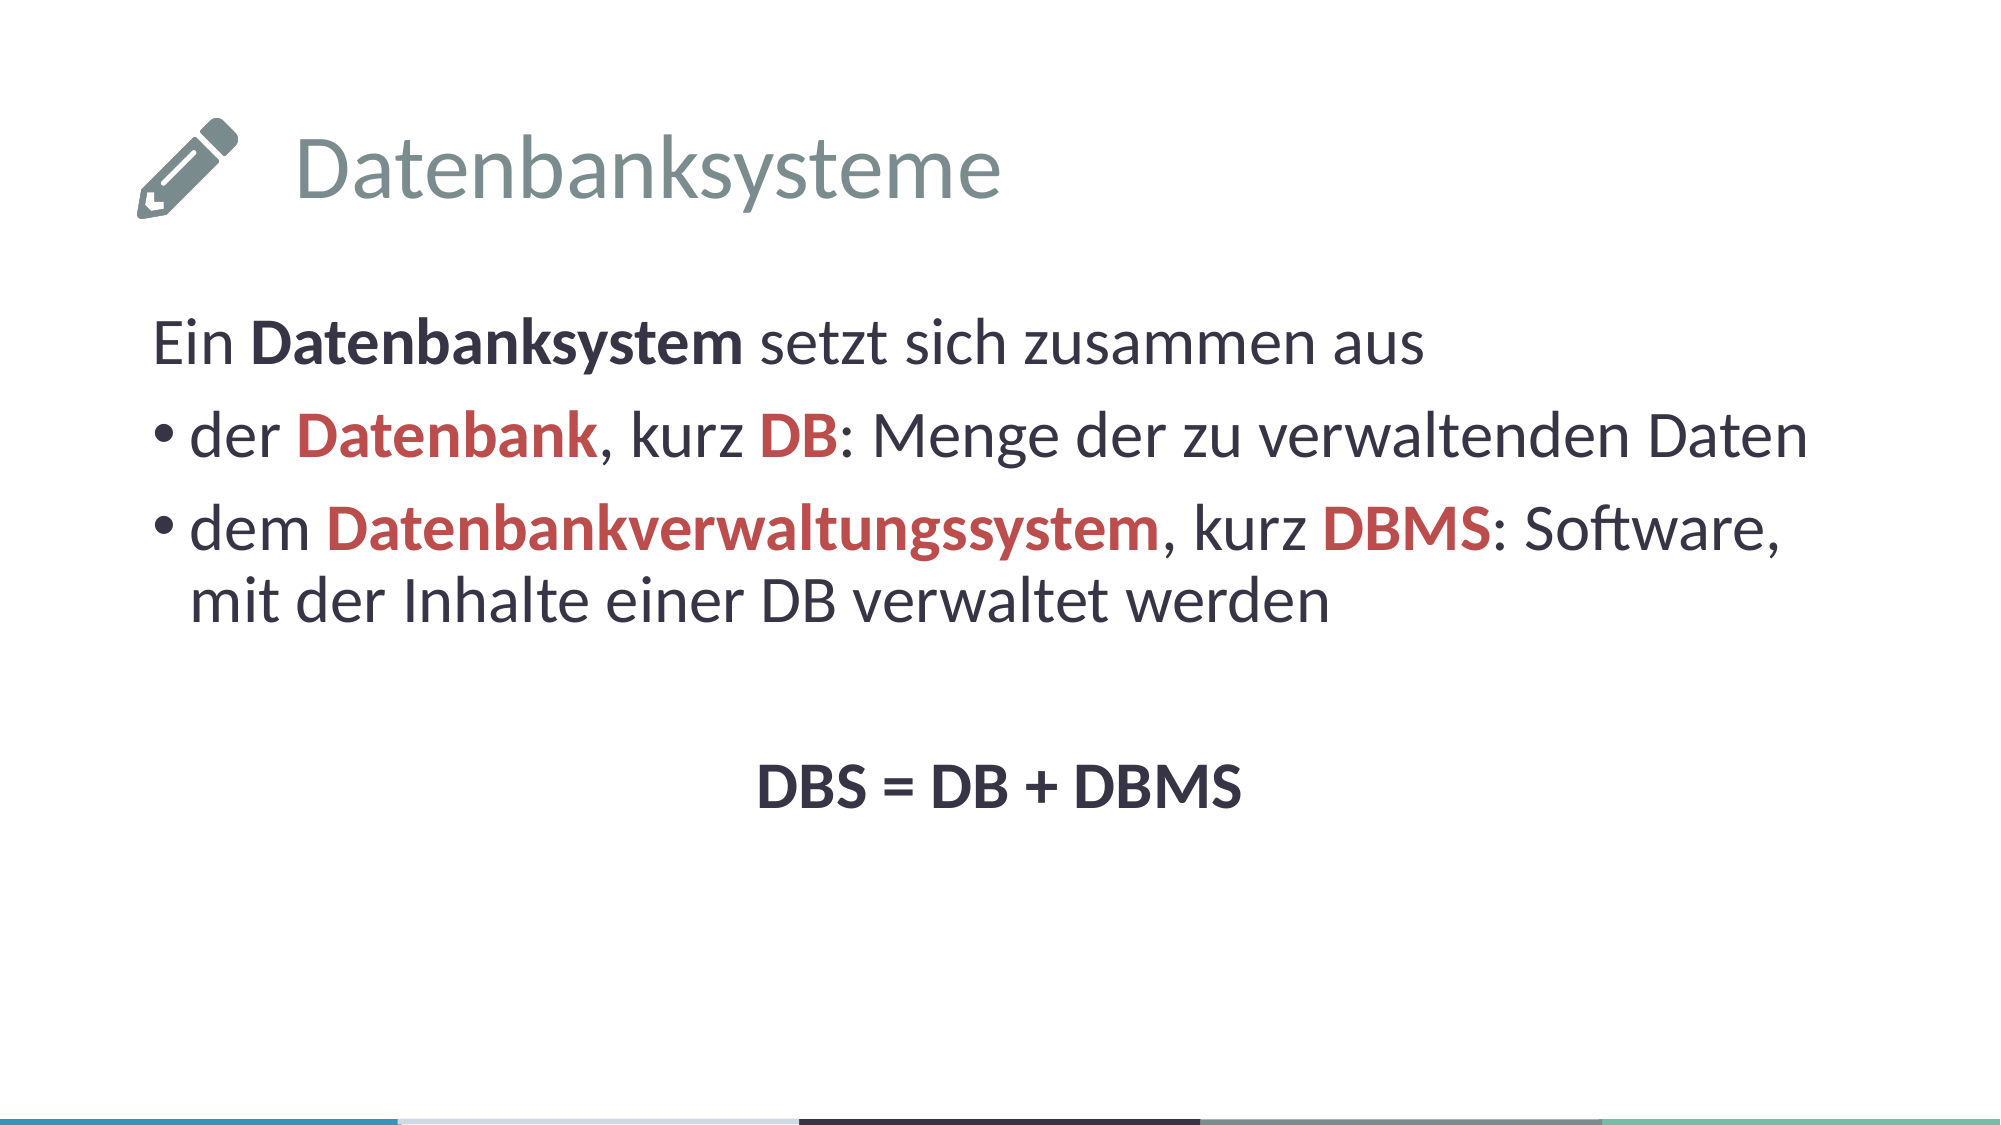

# Datenbanksysteme
Ein Datenbanksystem setzt sich zusammen aus
der Datenbank, kurz DB: Menge der zu verwaltenden Daten
dem Datenbankverwaltungssystem, kurz DBMS: Software, mit der Inhalte einer DB verwaltet werden

DBS = DB + DBMS